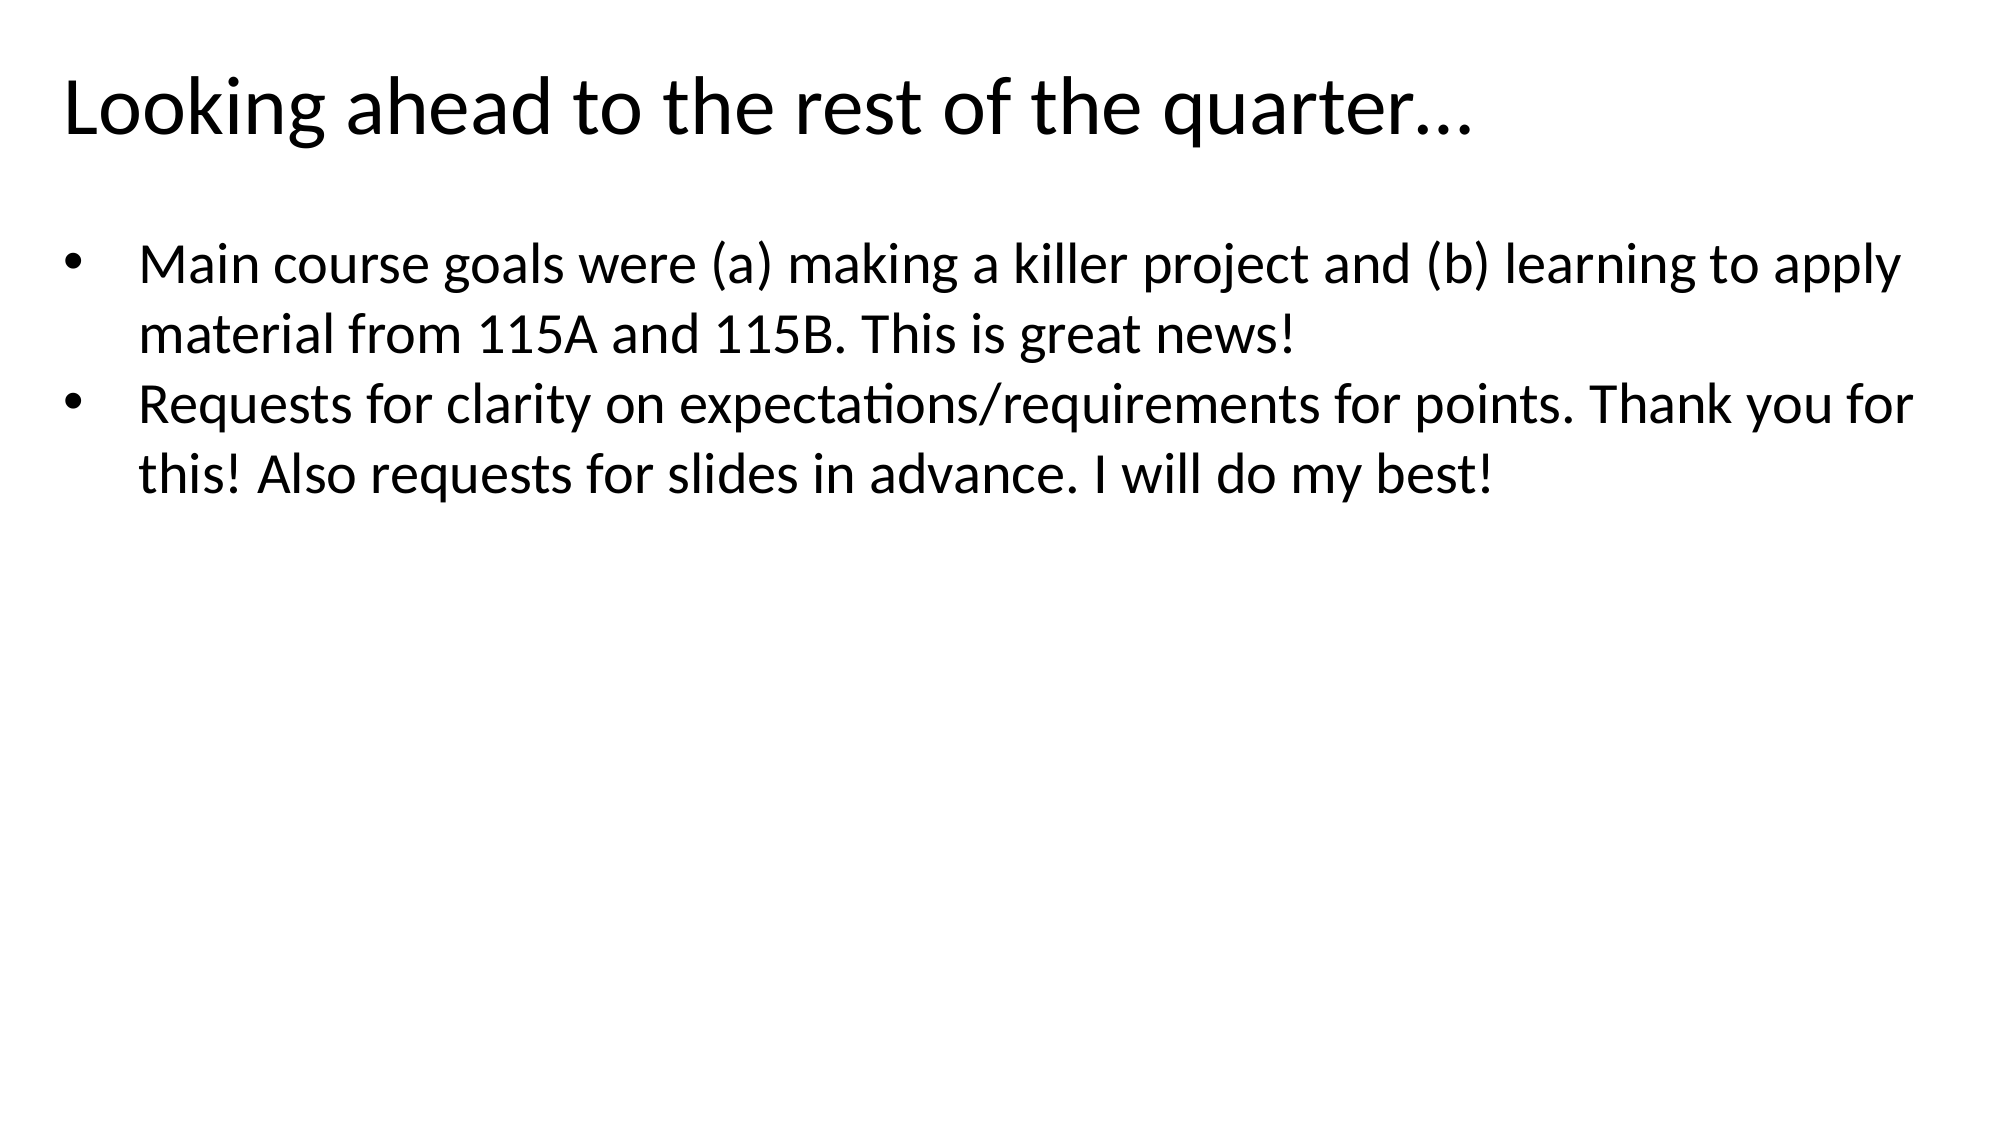

Looking ahead to the rest of the quarter…
Main course goals were (a) making a killer project and (b) learning to apply material from 115A and 115B. This is great news!
Requests for clarity on expectations/requirements for points. Thank you for this! Also requests for slides in advance. I will do my best!